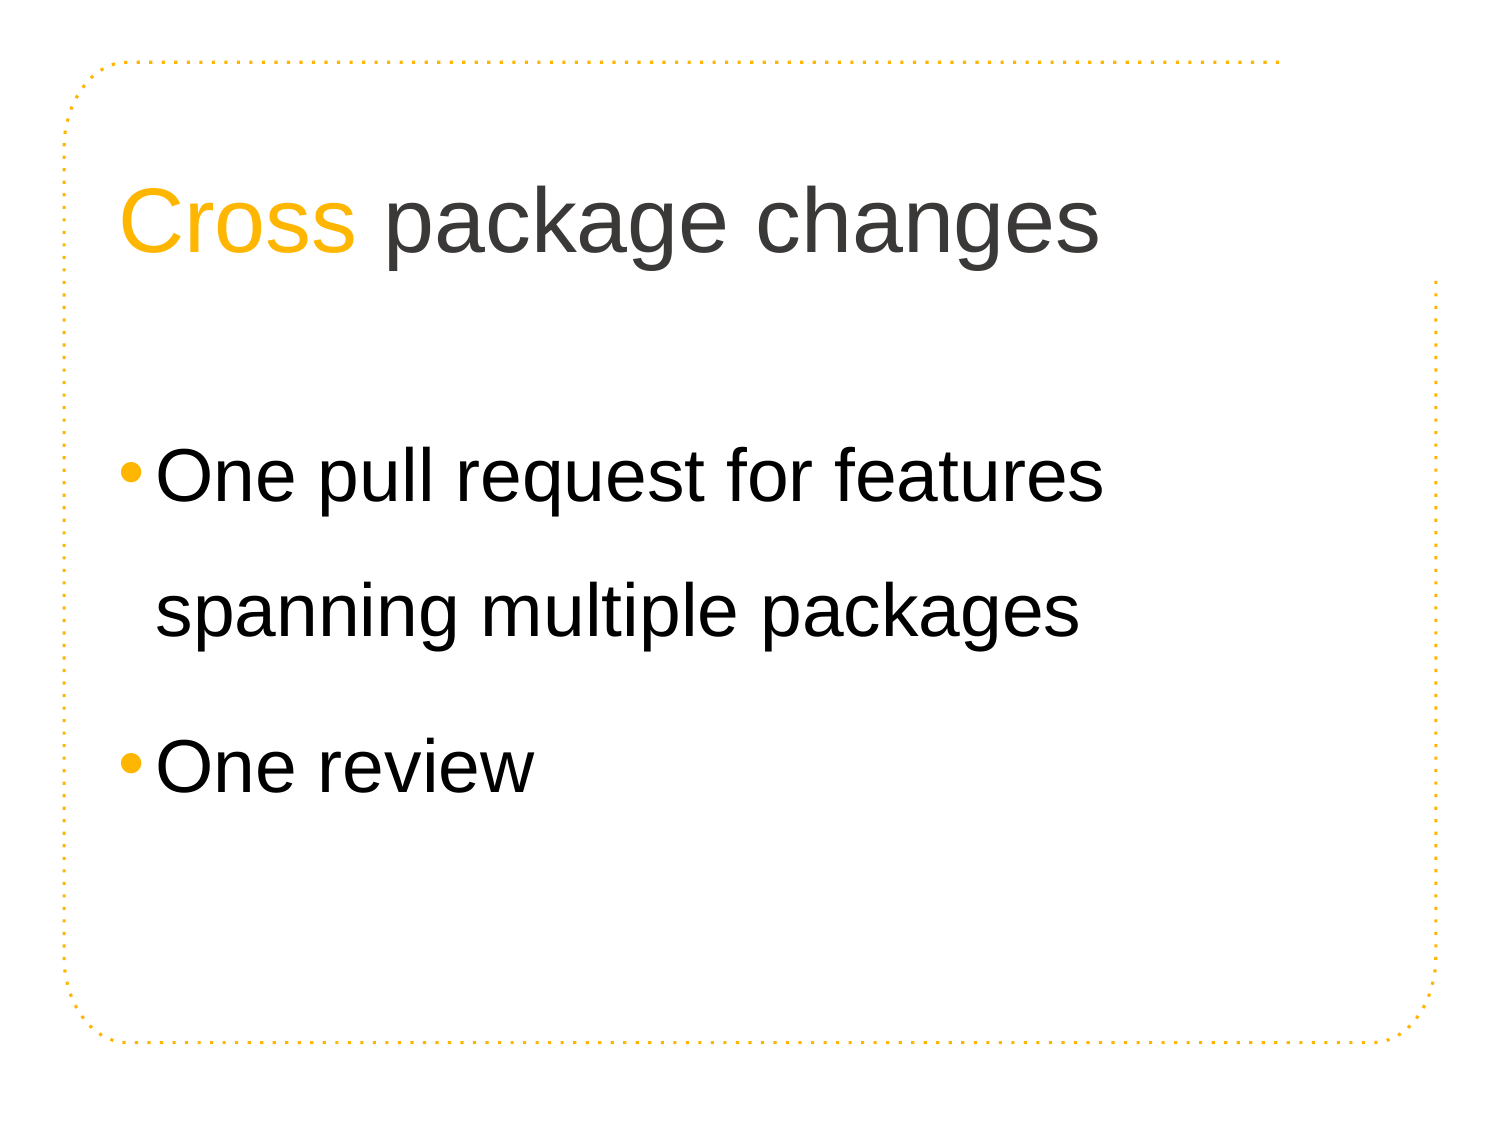

# Cross package changes
One pull request for features spanning multiple packages
One review